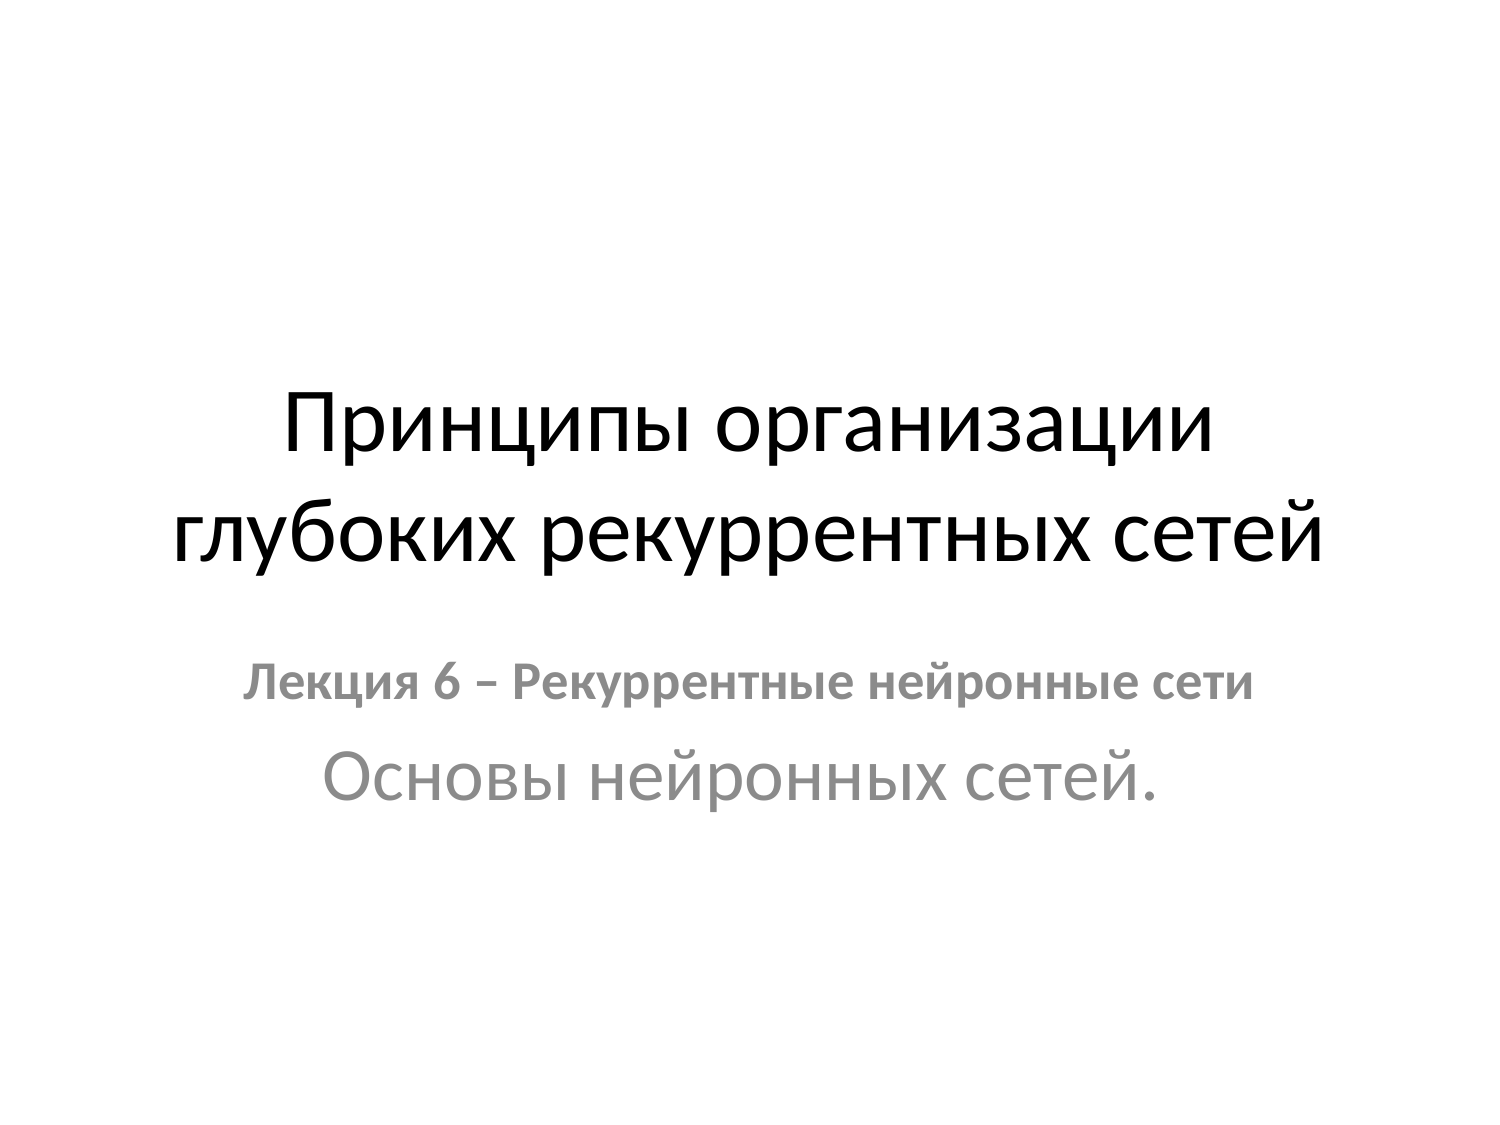

# Принципы организации глубоких рекуррентных сетей
Лекция 6 – Рекуррентные нейронные сети
Основы нейронных сетей.